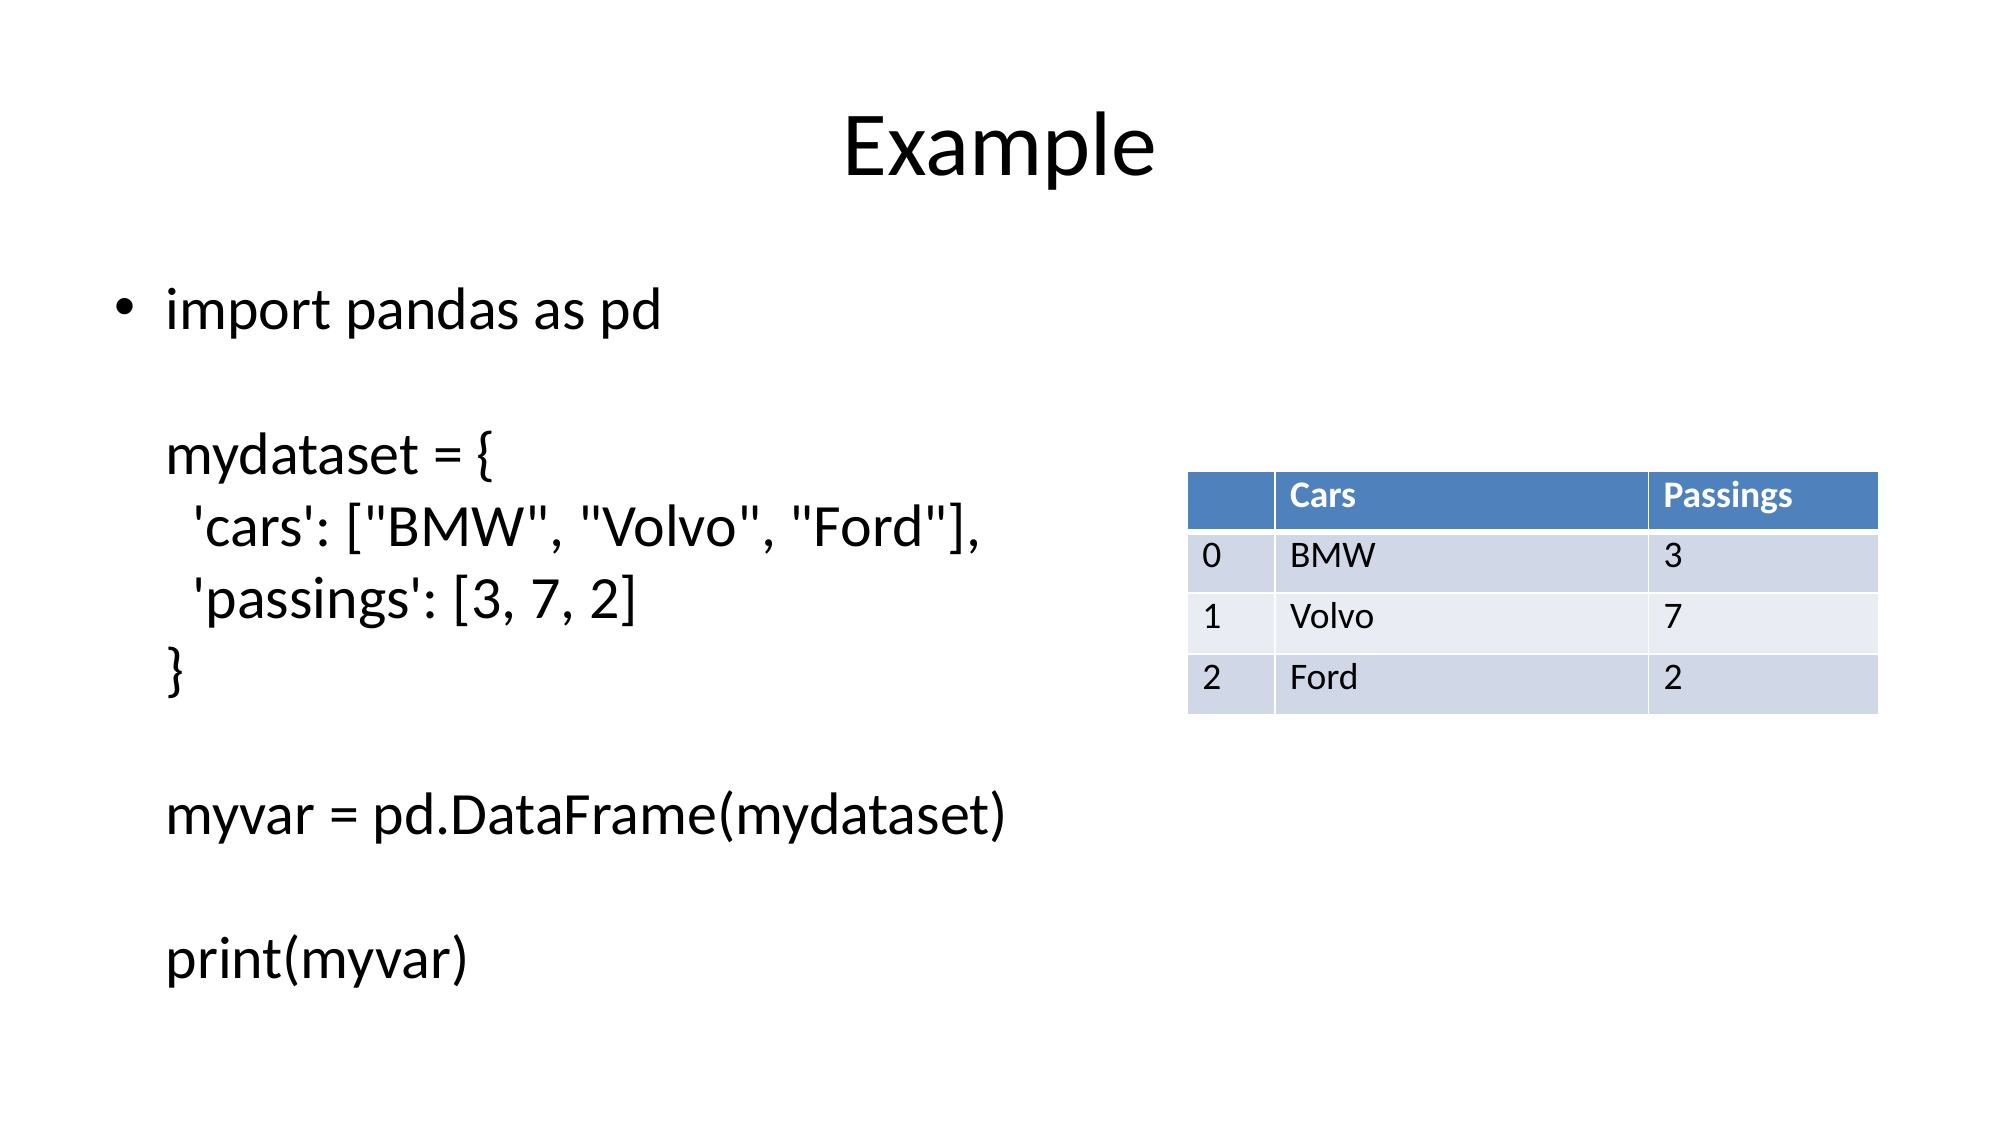

# Example
import pandas as pd
mydataset = {
  'cars': ["BMW", "Volvo", "Ford"],
  'passings': [3, 7, 2]
}
myvar = pd.DataFrame(mydataset)
print(myvar)
|  | Cars | Passings |
| --- | --- | --- |
| 0 | BMW | 3 |
| 1 | Volvo | 7 |
| 2 | Ford | 2 |